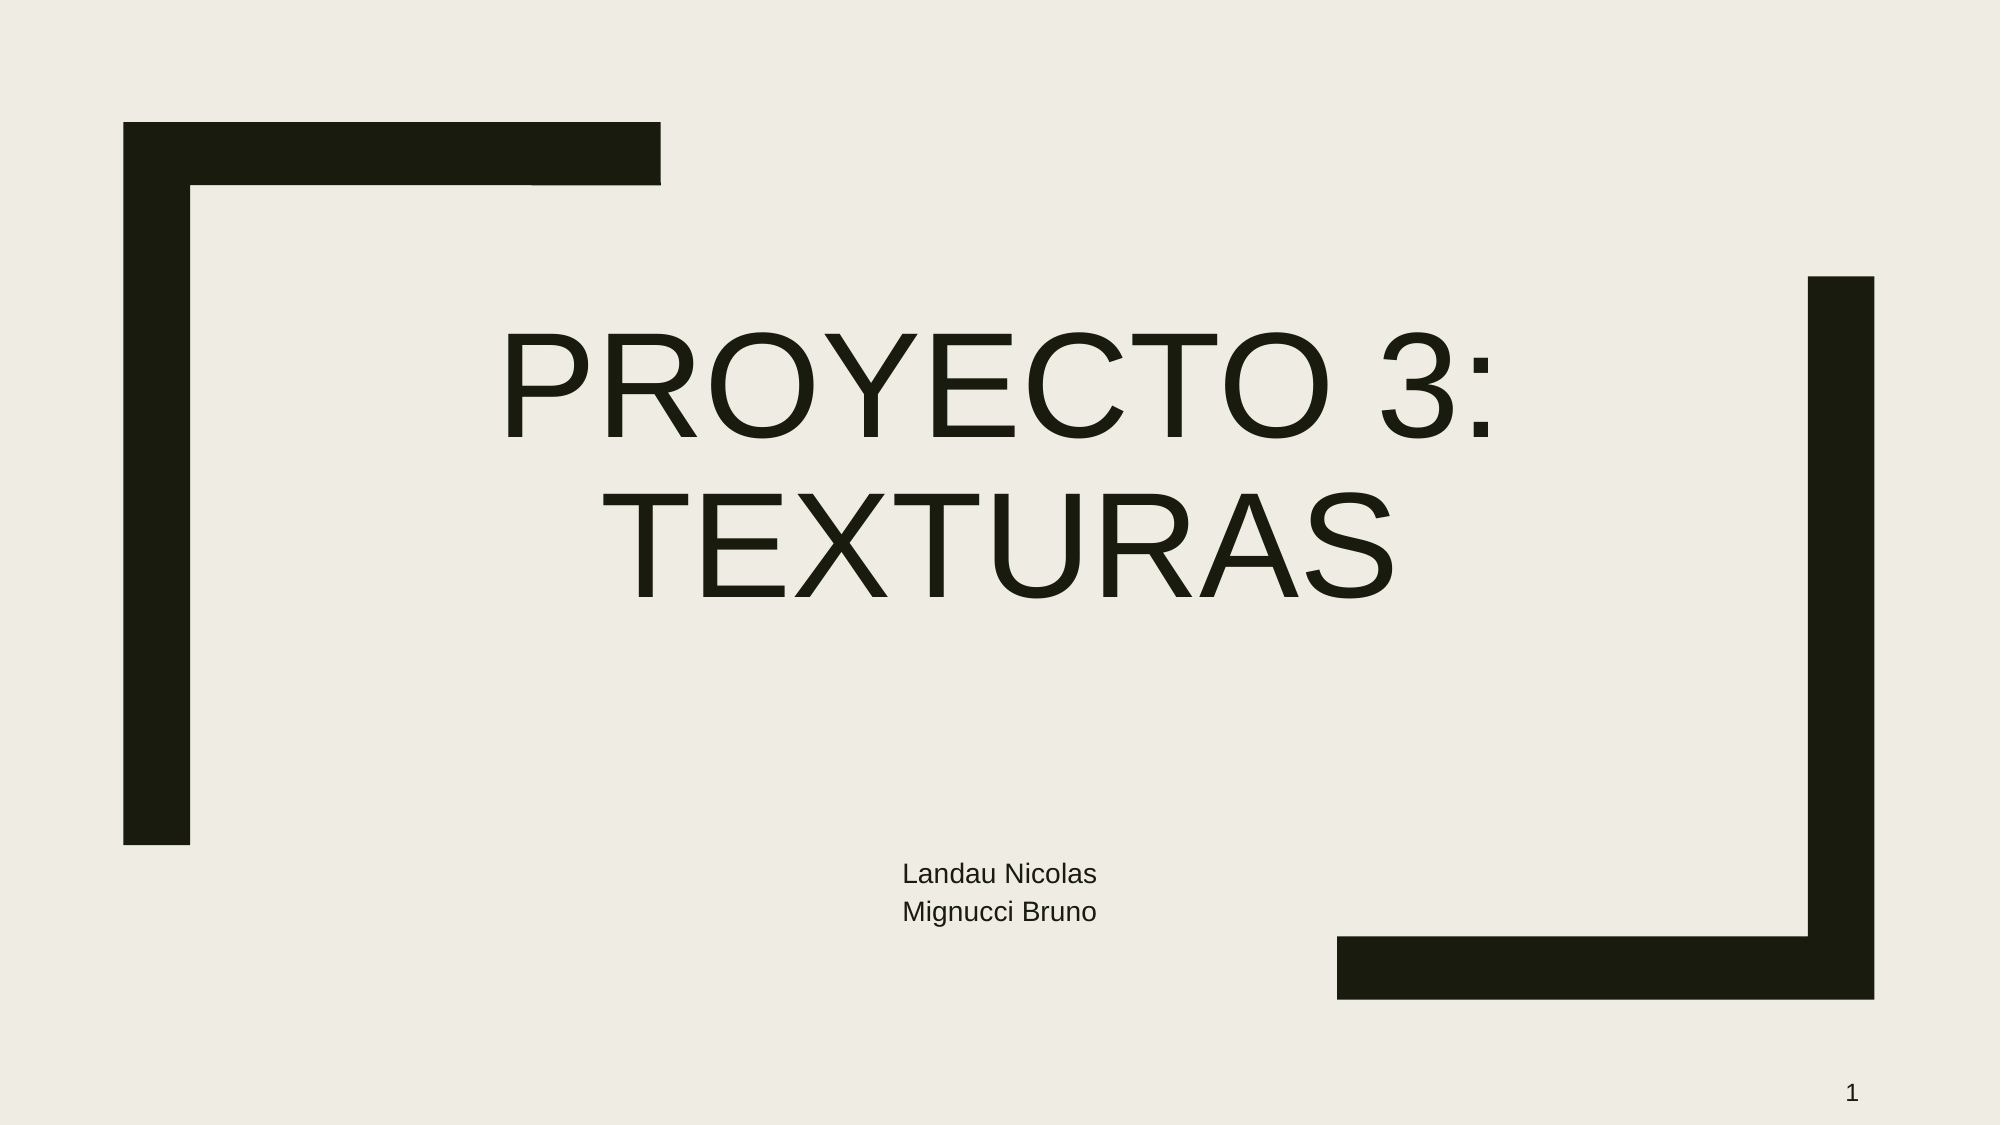

# Proyecto 3: Texturas
Landau Nicolas
Mignucci Bruno
1